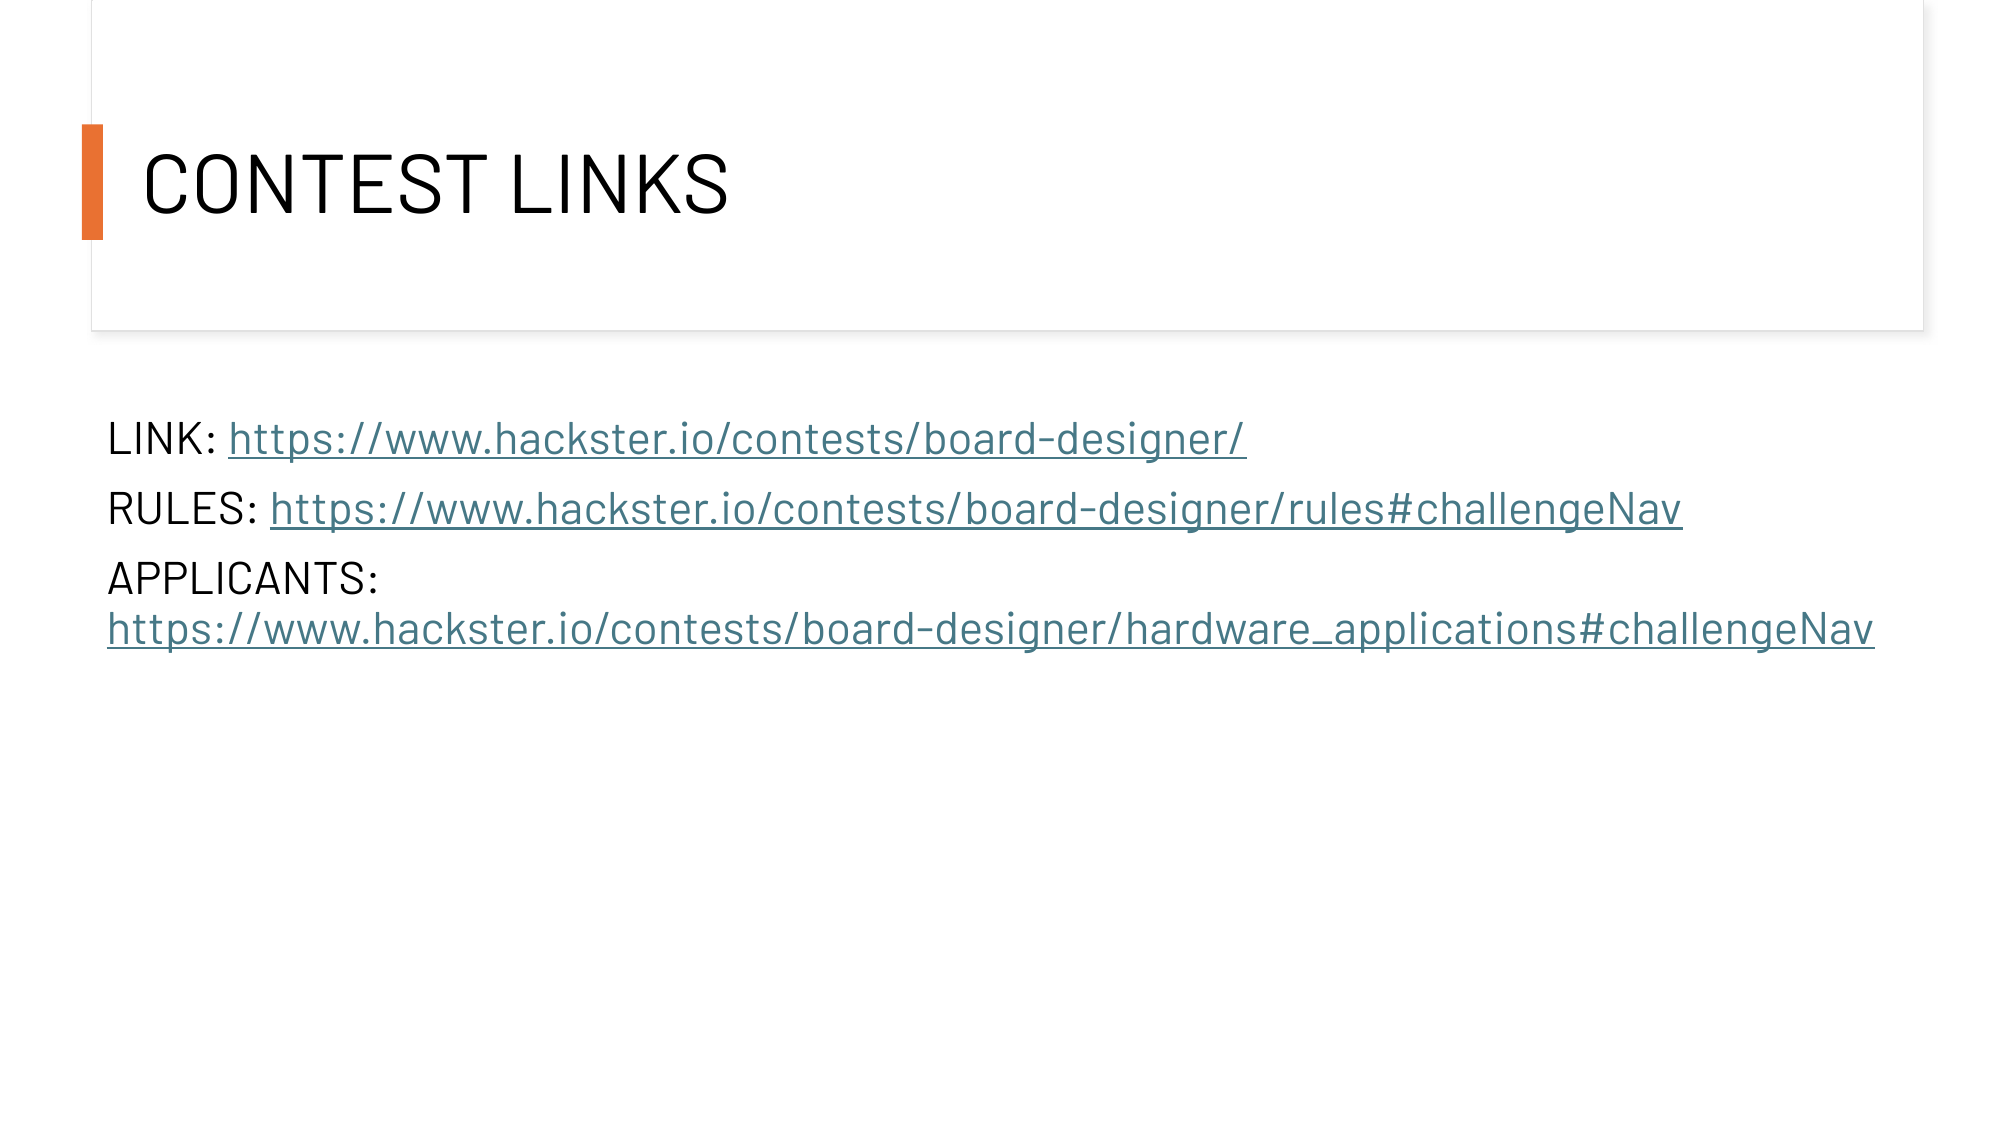

# CONTEST LINKS

LINK: https://www.hackster.io/contests/board-designer/
RULES: https://www.hackster.io/contests/board-designer/rules#challengeNav
APPLICANTS: https://www.hackster.io/contests/board-designer/hardware_applications#challengeNav